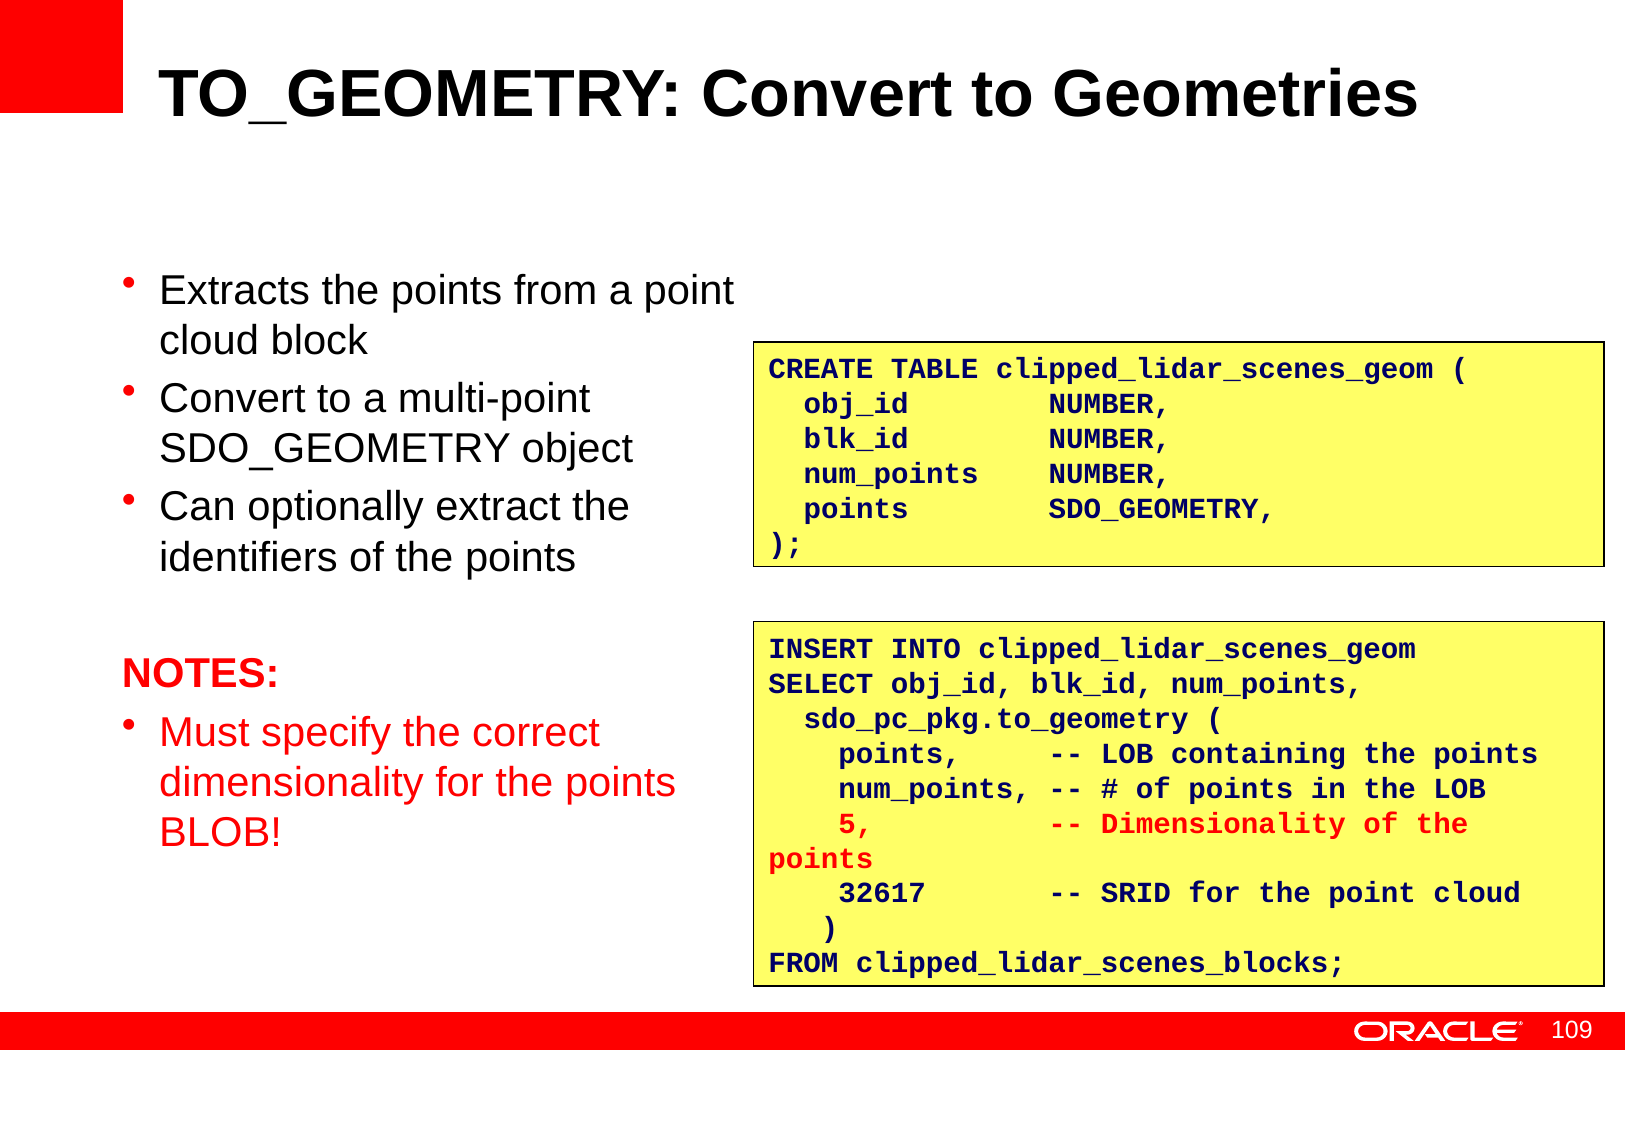

# TO_GEOMETRY: Convert to Geometries
Extracts the points from a point cloud block
Convert to a multi-point SDO_GEOMETRY object
Can optionally extract the identifiers of the points

NOTES:
Must specify the correct dimensionality for the points BLOB!

CREATE TABLE clipped_lidar_scenes_geom (
  obj_id        NUMBER,
  blk_id        NUMBER,
  num_points    NUMBER,
  points        SDO_GEOMETRY,
);
INSERT INTO clipped_lidar_scenes_geom
SELECT obj_id, blk_id, num_points,
  sdo_pc_pkg.to_geometry (
    points,     -- LOB containing the points
    num_points, -- # of points in the LOB
    5,          -- Dimensionality of the points
    32617       -- SRID for the point cloud
   )
FROM clipped_lidar_scenes_blocks;